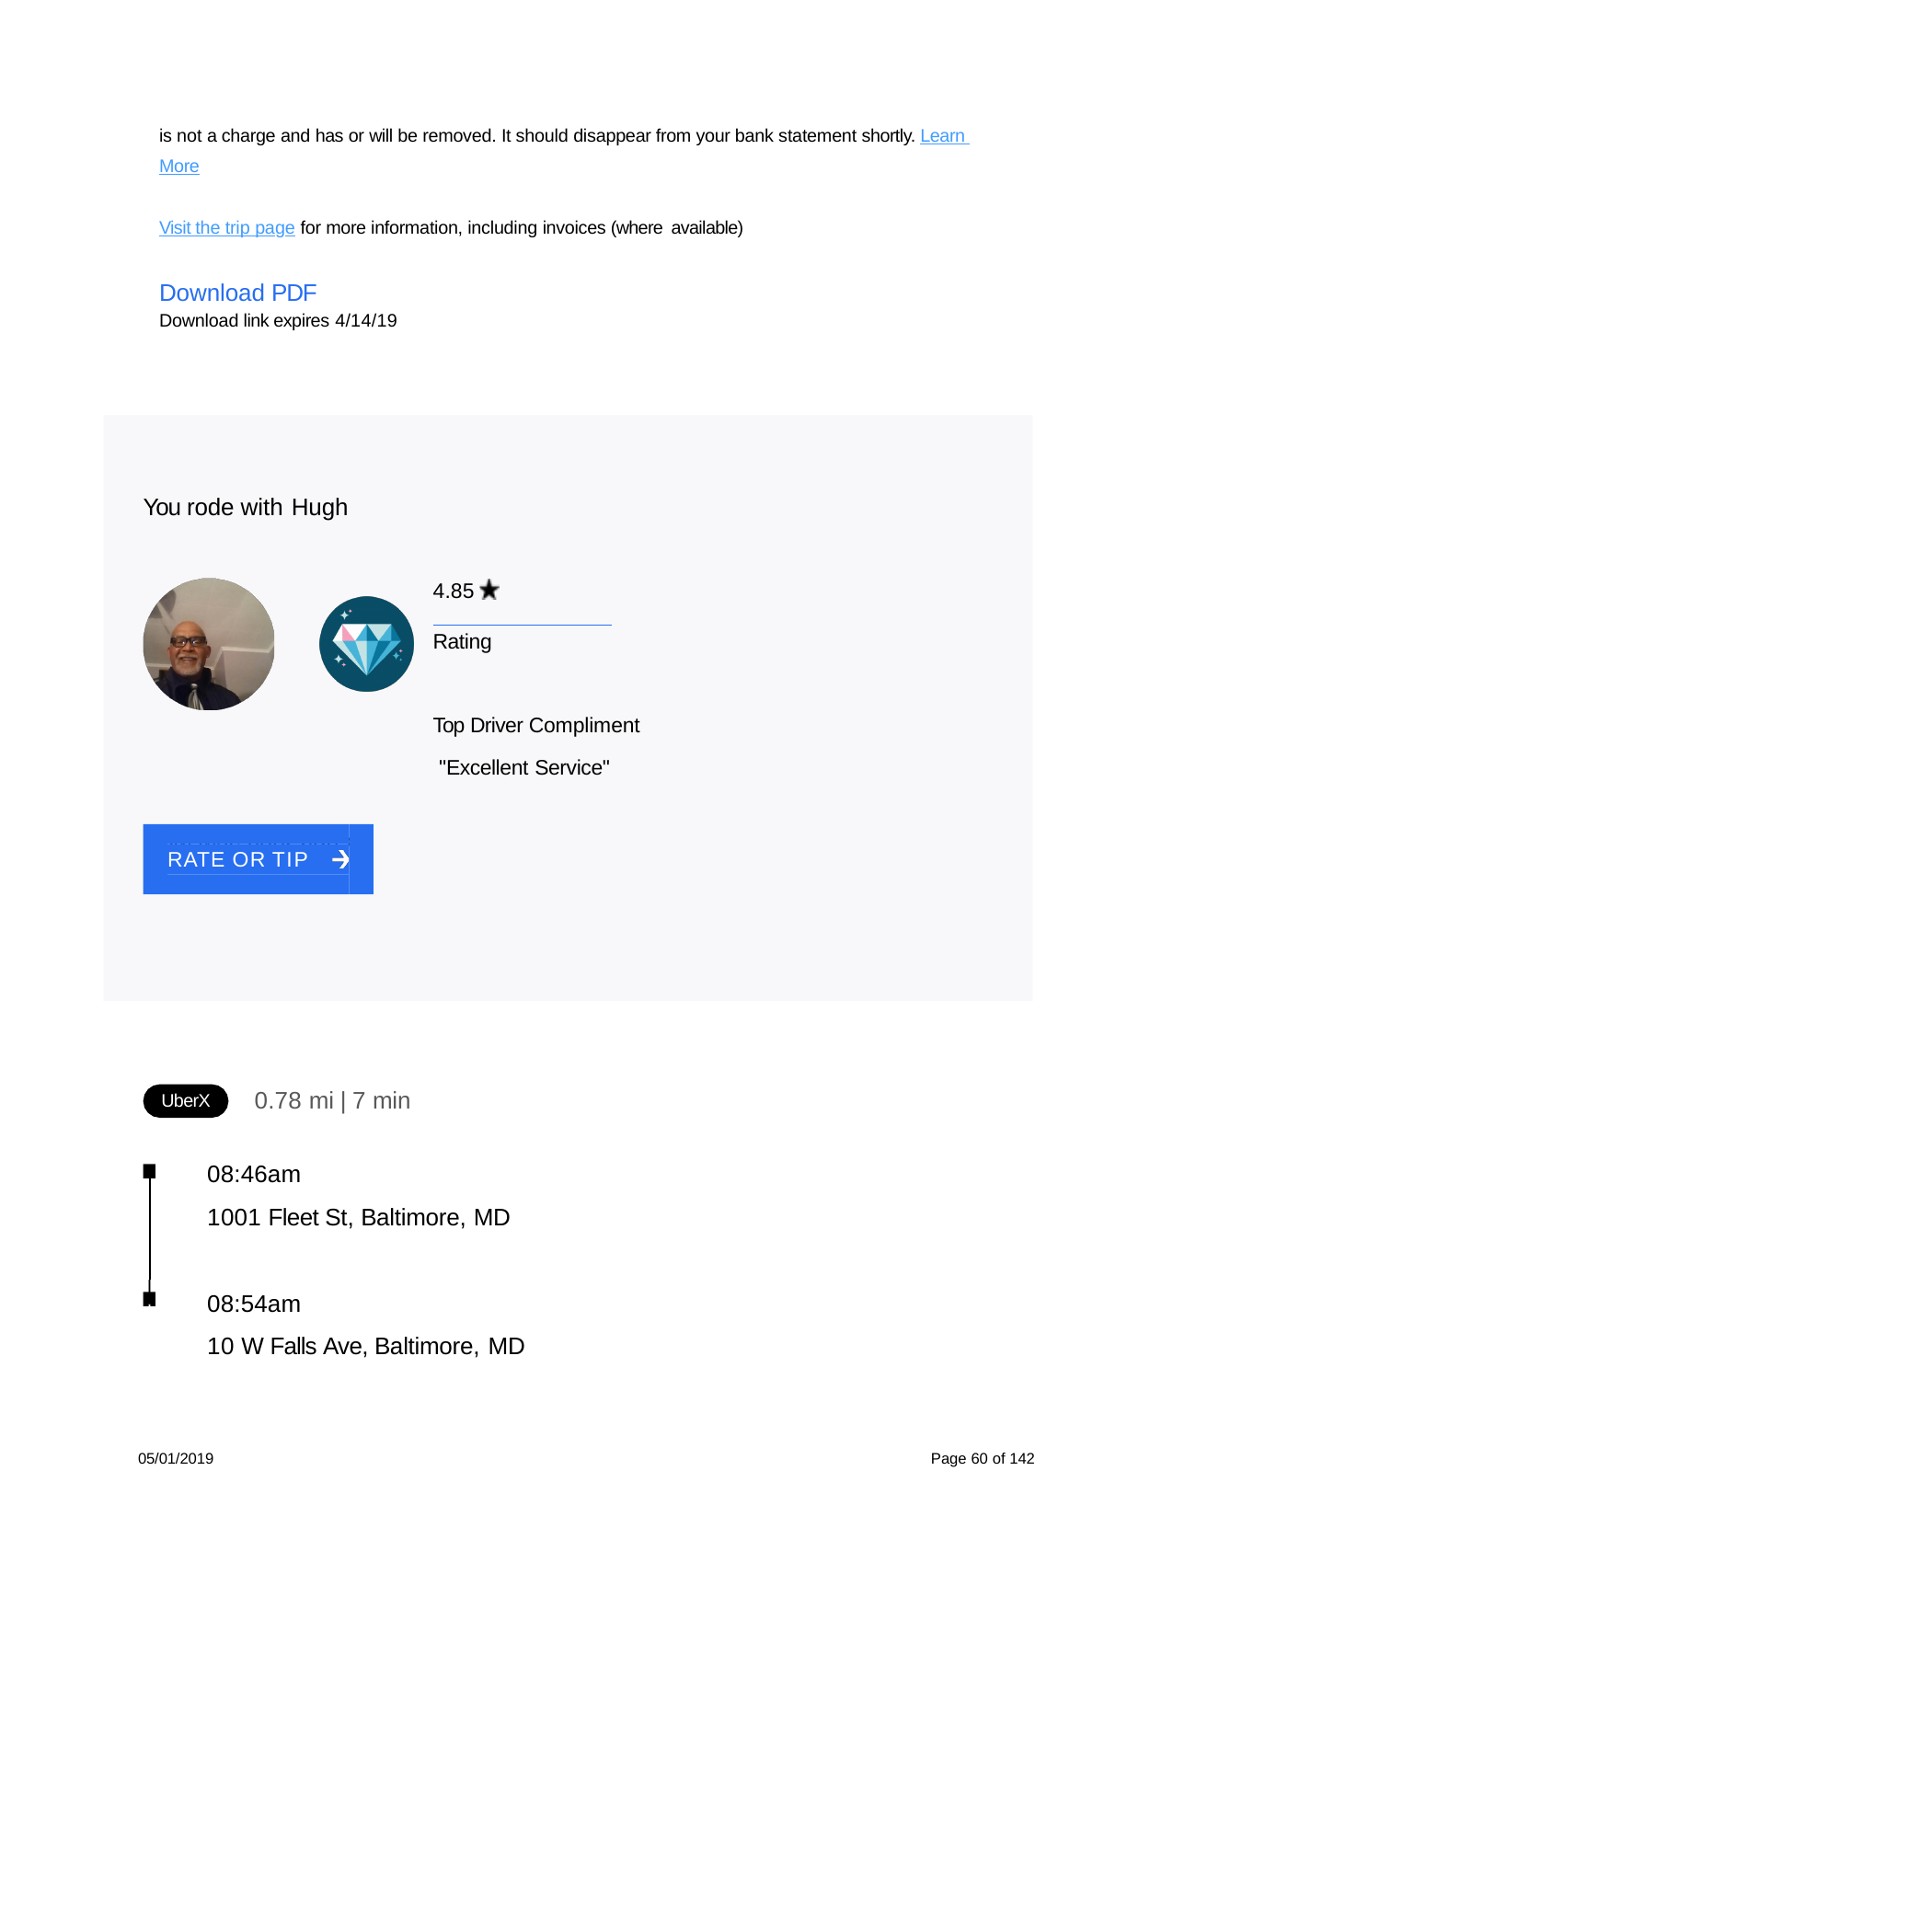

is not a charge and has or will be removed. It should disappear from your bank statement shortly. Learn  More

Visit the trip page for more information, including invoices (where available)

Download PDF
Download link expires 4/14/19

You rode with Hugh

4.85	Rating

Top Driver Compliment  "Excellent Service"

How was your ride?

RATE OR TIP

0.78 mi | 7 min

UberX
08:46am
1001 Fleet St, Baltimore, MD

08:54am
10 W Falls Ave, Baltimore, MD

05/01/2019
Page 60 of 142